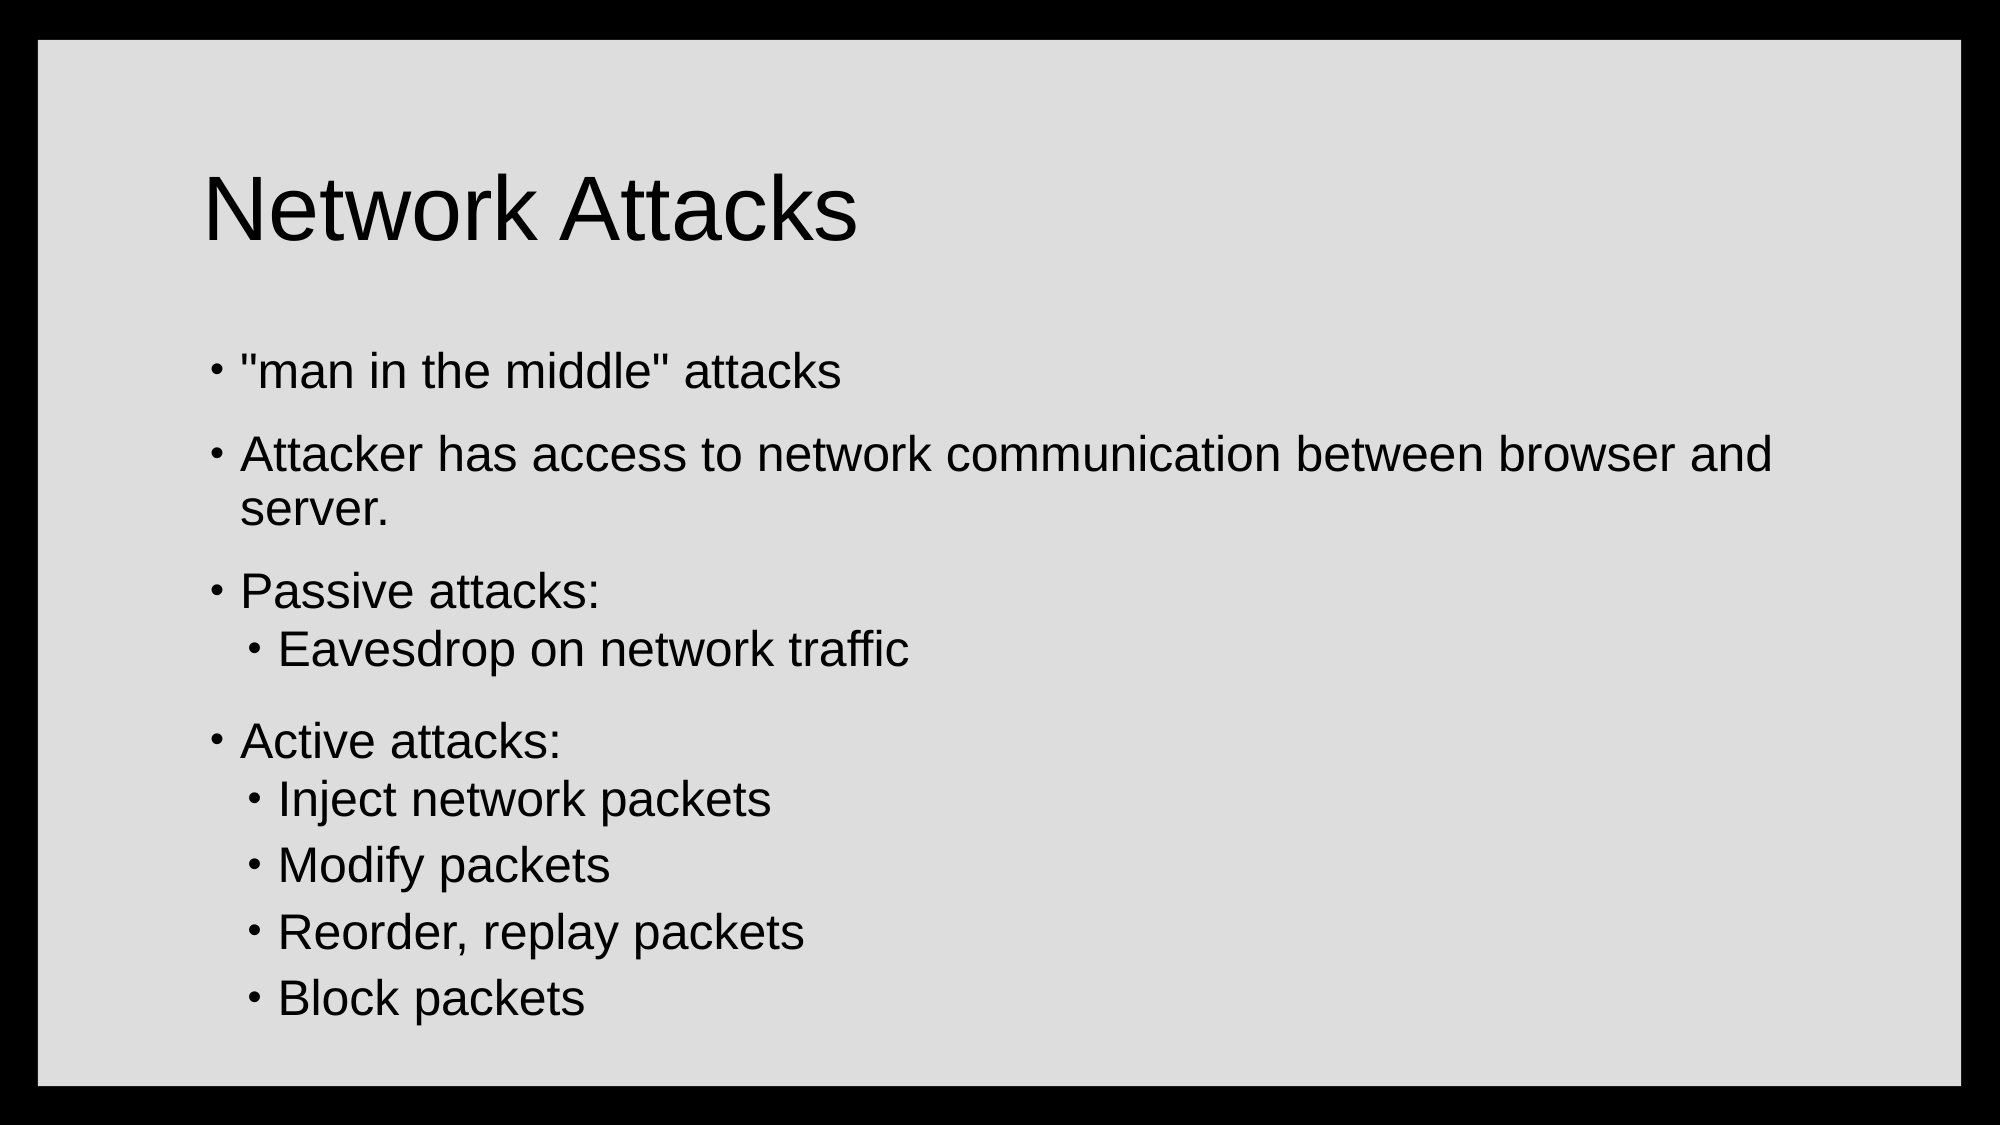

# Network Attacks
"man in the middle" attacks
Attacker has access to network communication between browser and server.
Passive attacks:
Eavesdrop on network traffic
Active attacks:
Inject network packets
Modify packets
Reorder, replay packets
Block packets